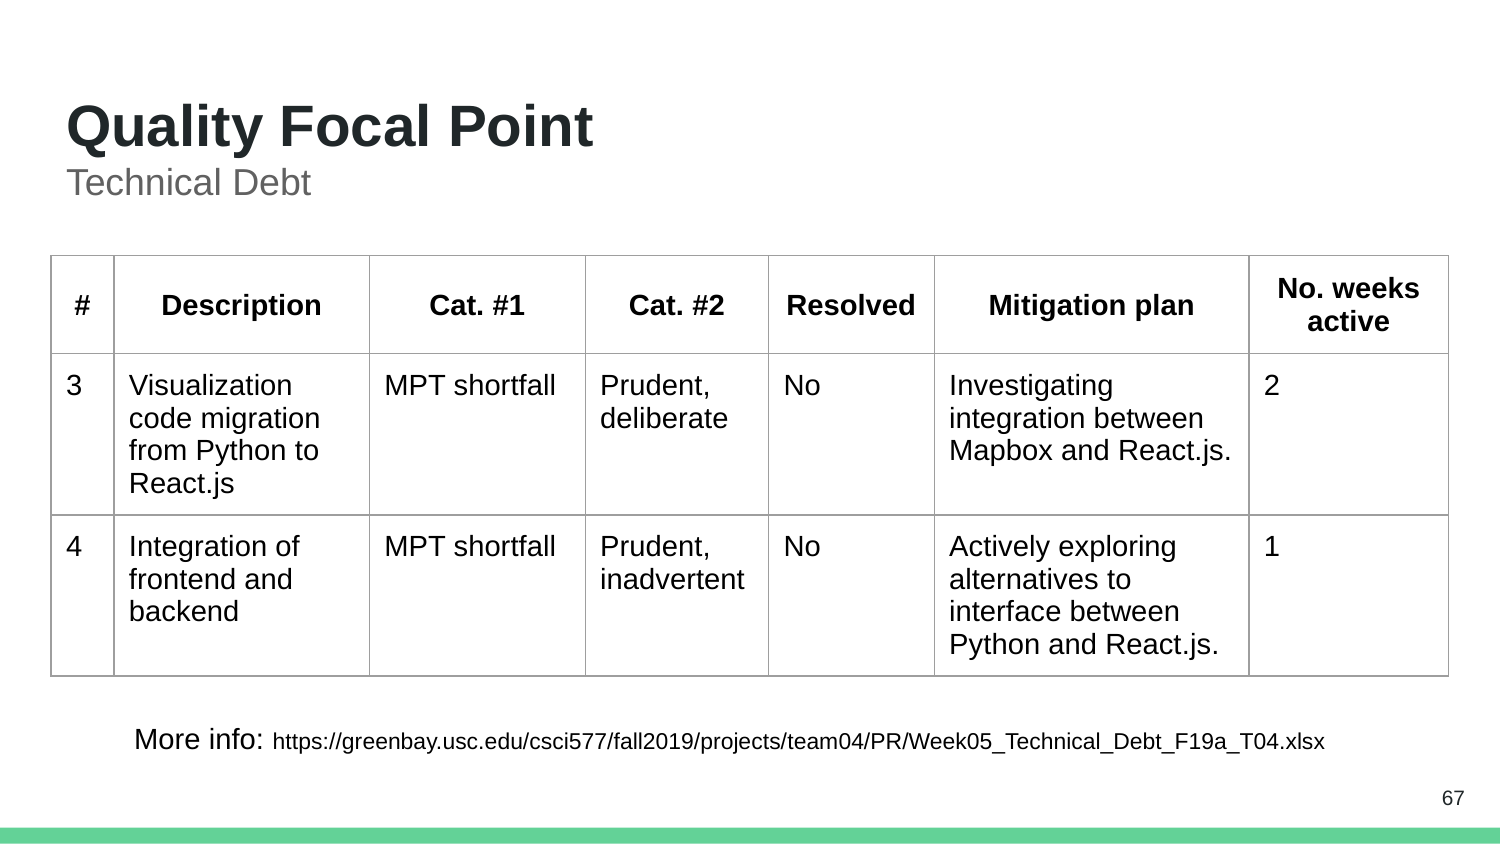

# Quality Focal Point Technical Debt

| # | Description | Cat. #1 | Cat. #2 | Resolved | Mitigation plan | No. weeks active |
| --- | --- | --- | --- | --- | --- | --- |
| 3 | Visualization code migration from Python to React.js | MPT shortfall | Prudent, deliberate | No | Investigating integration between Mapbox and React.js. | 2 |
| 4 | Integration of frontend and backend | MPT shortfall | Prudent, inadvertent | No | Actively exploring alternatives to interface between Python and React.js. | 1 |
More info: https://greenbay.usc.edu/csci577/fall2019/projects/team04/PR/Week05_Technical_Debt_F19a_T04.xlsx
67